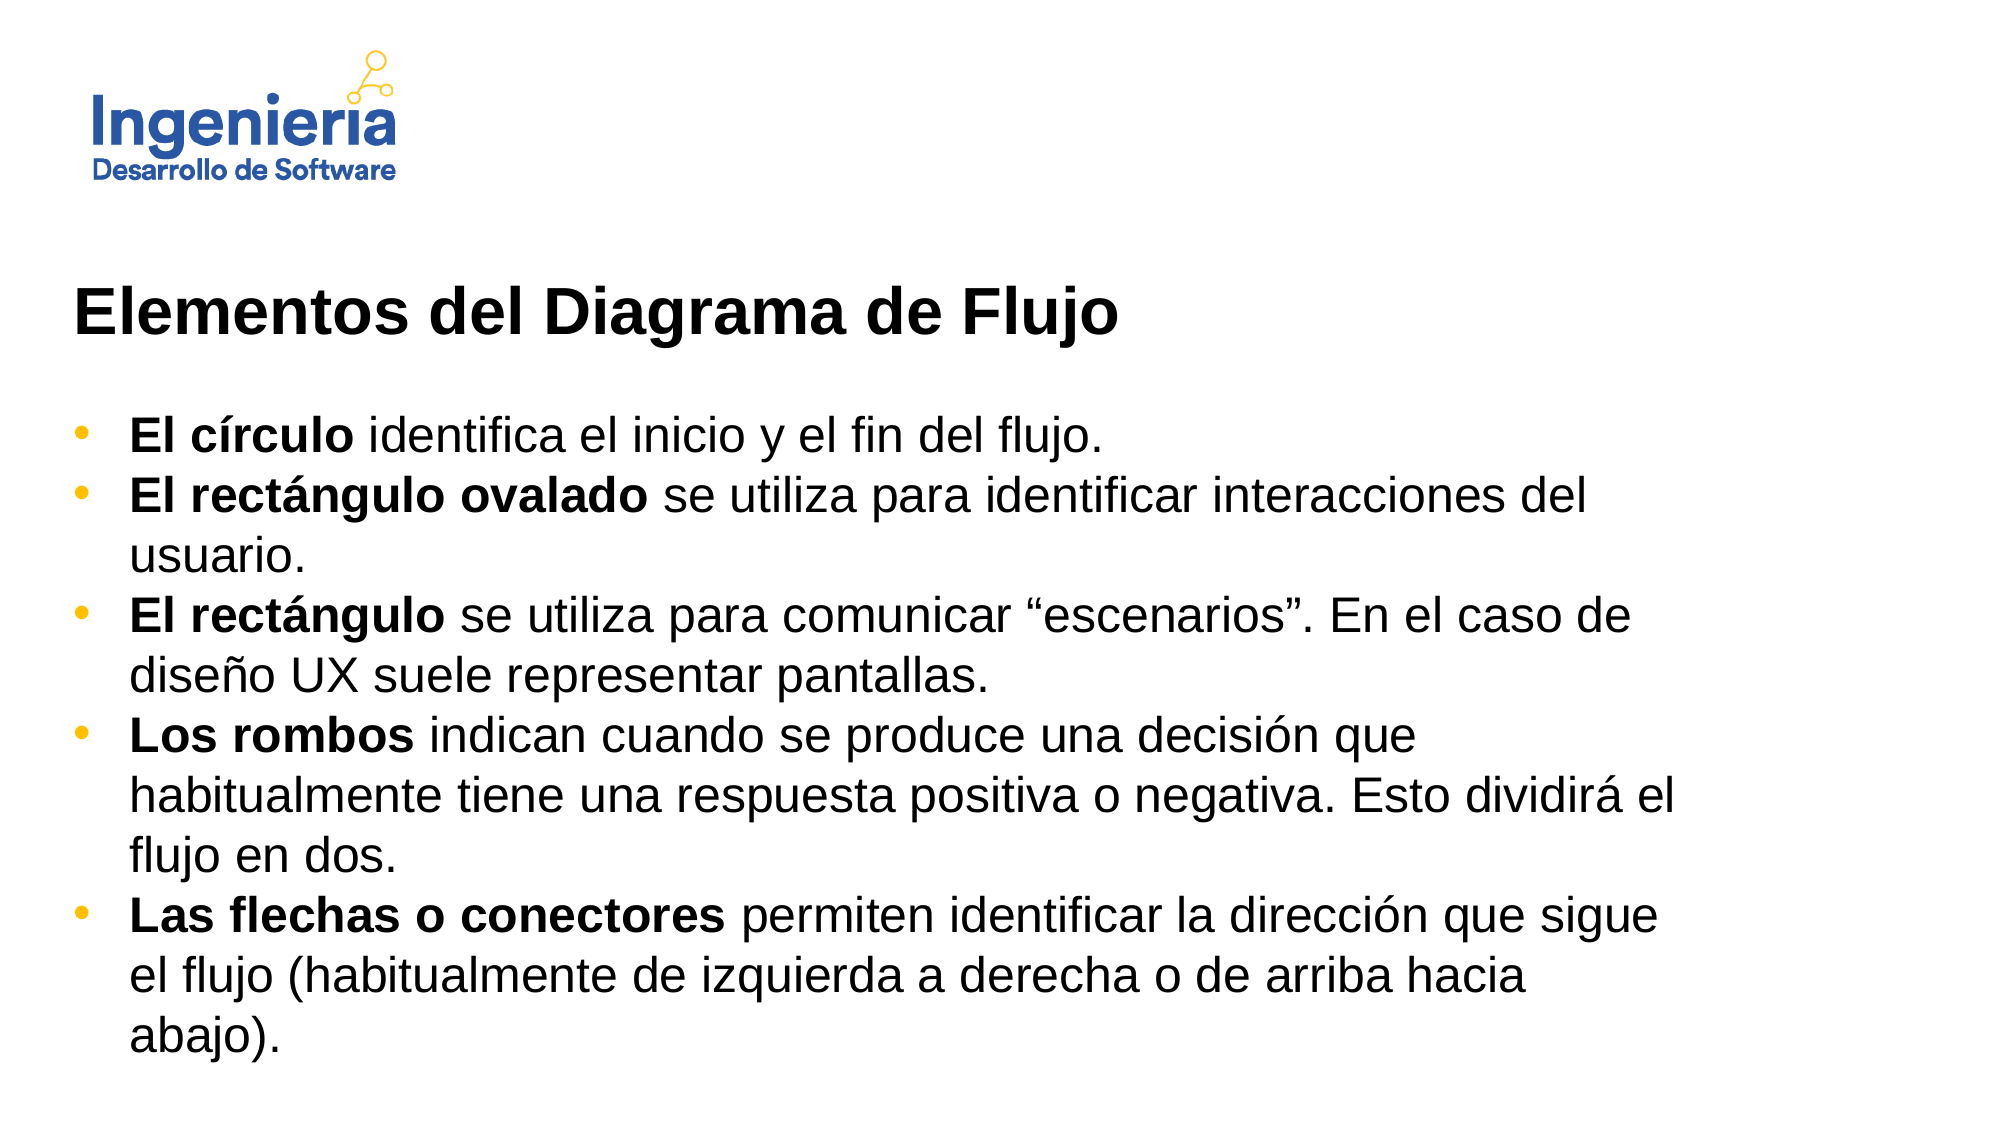

Elementos del Diagrama de Flujo
El círculo identifica el inicio y el fin del flujo.
El rectángulo ovalado se utiliza para identificar interacciones del usuario.
El rectángulo se utiliza para comunicar “escenarios”. En el caso de diseño UX suele representar pantallas.
Los rombos indican cuando se produce una decisión que habitualmente tiene una respuesta positiva o negativa. Esto dividirá el flujo en dos.
Las flechas o conectores permiten identificar la dirección que sigue el flujo (habitualmente de izquierda a derecha o de arriba hacia abajo).